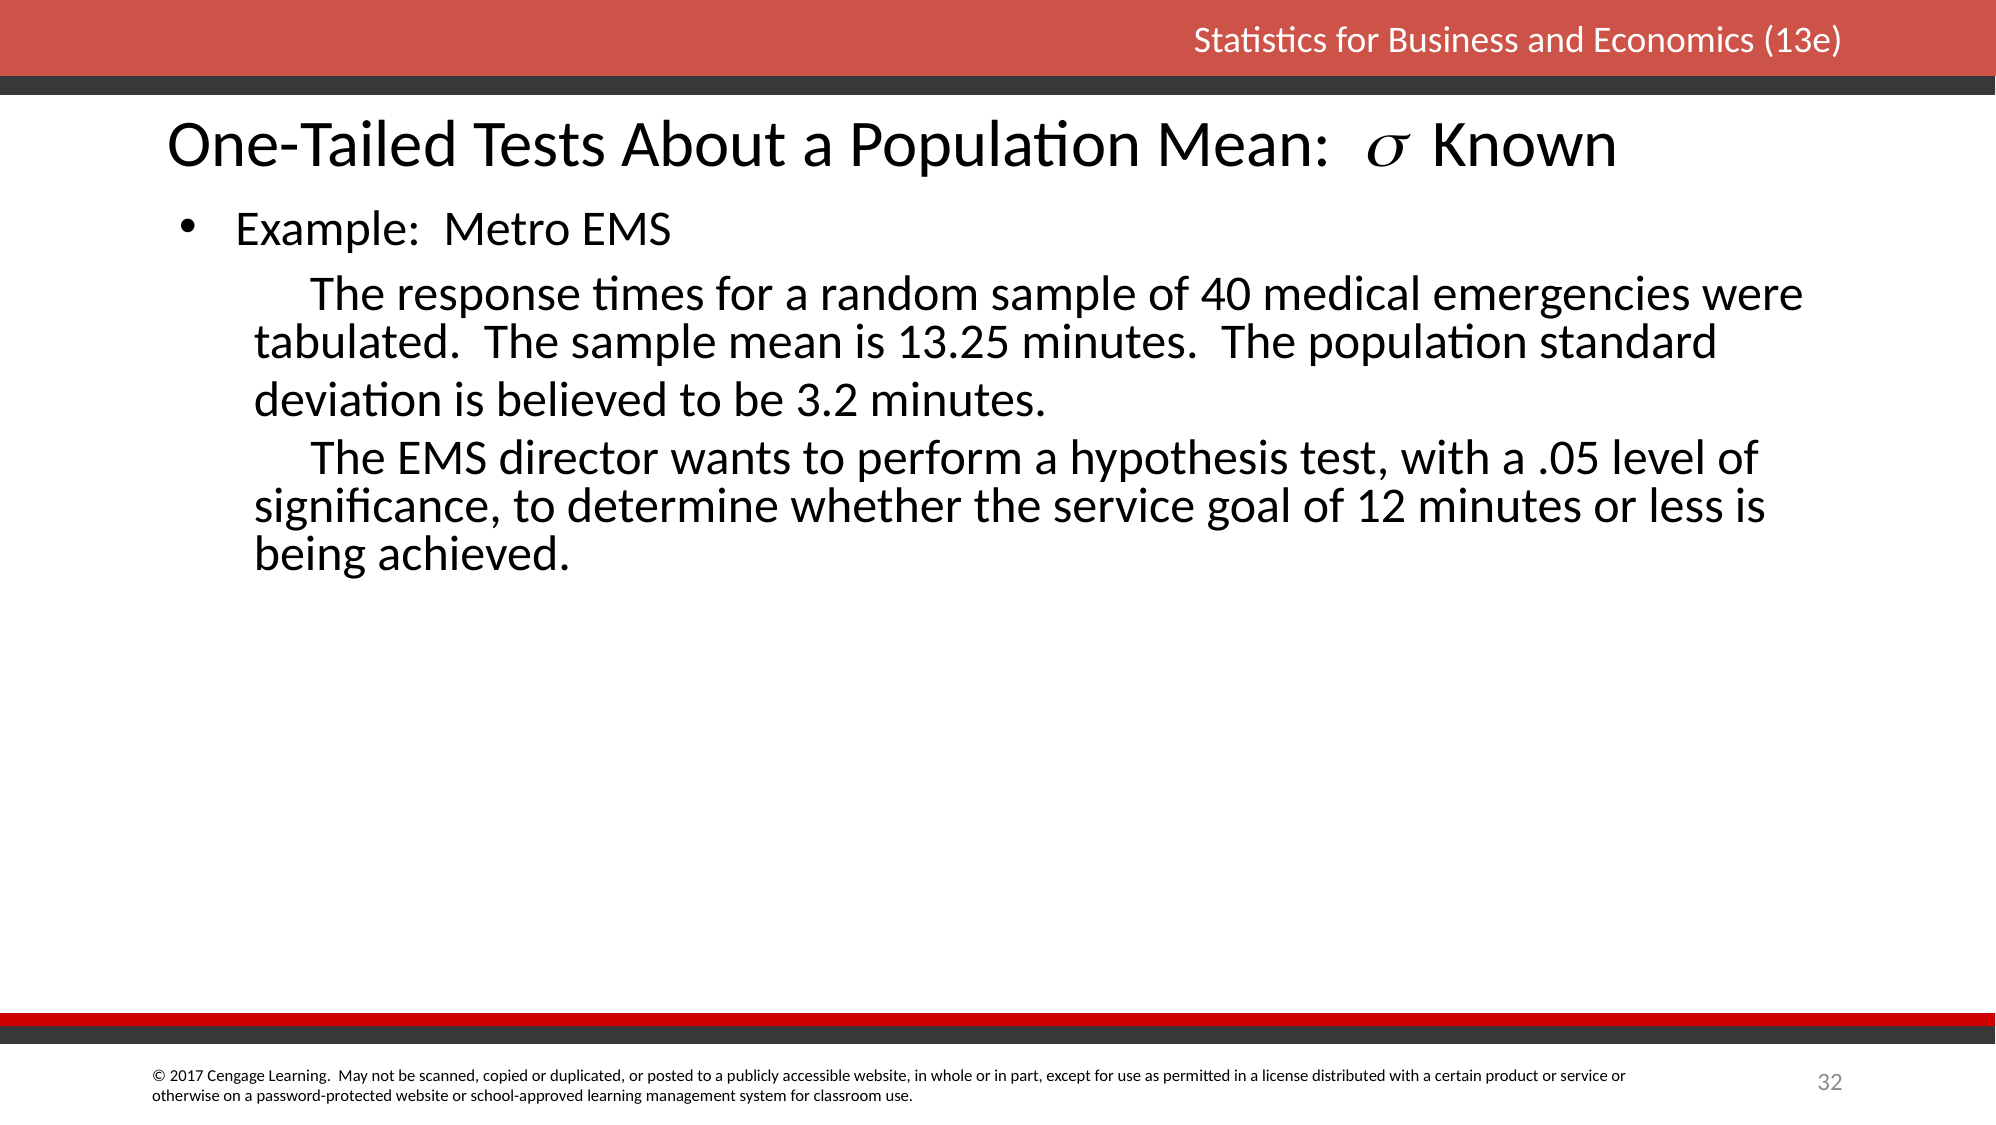

One-Tailed Tests About a Population Mean:  σ  Known
Example:  Metro EMS
     The response times for a random sample of 40 medical emergencies were tabulated.  The sample mean is 13.25 minutes.  The population standard
deviation is believed to be 3.2 minutes.
The EMS director wants to perform a hypothesis test, with a .05 level of significance, to determine whether the service goal of 12 minutes or less is being achieved.

32